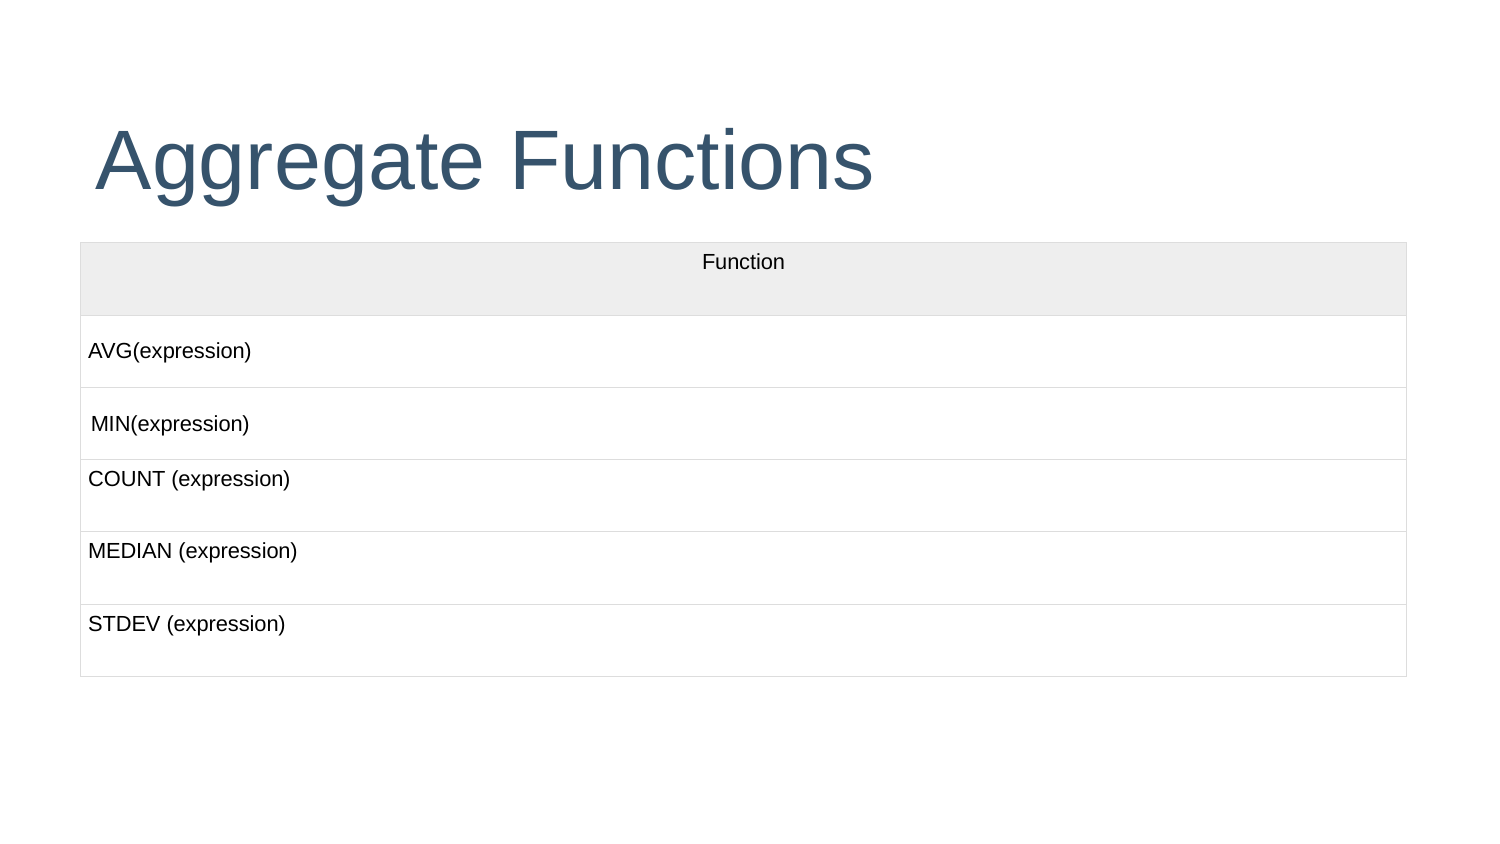

# Aggregate Functions
| Function |
| --- |
| AVG(expression) |
| MIN(expression) |
| COUNT (expression) |
| MEDIAN (expression) |
| STDEV (expression) |